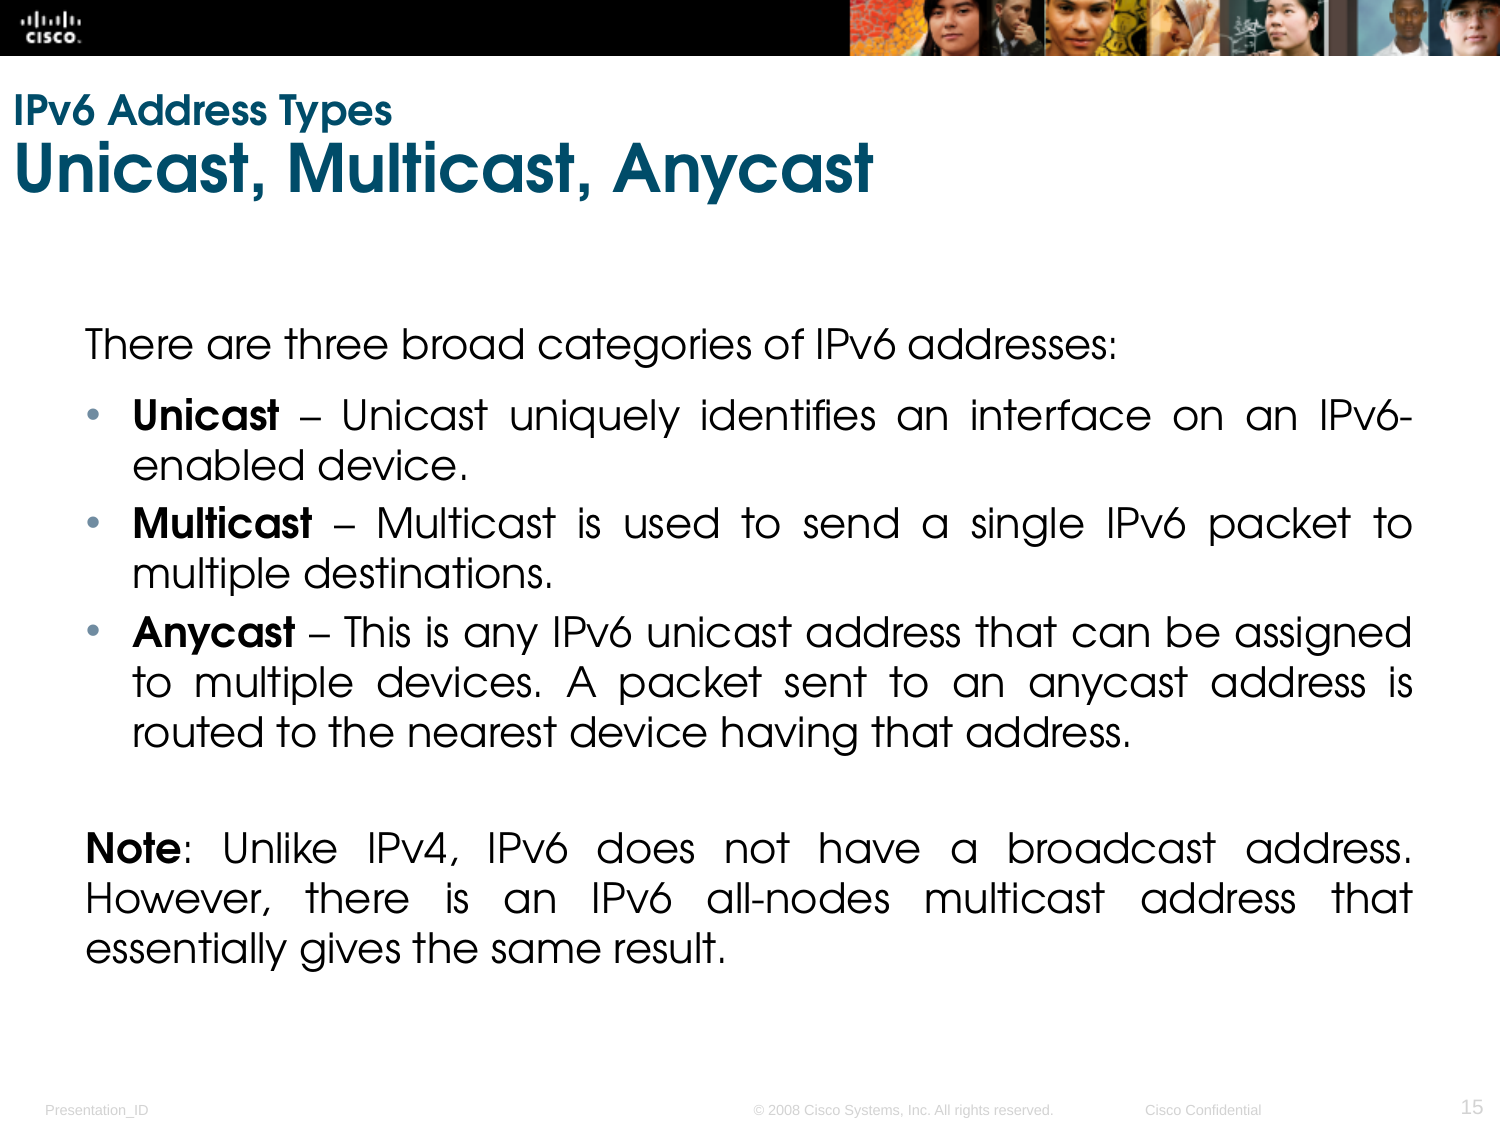

# IPv6 Address Types Unicast, Multicast, Anycast
There are three broad categories of IPv6 addresses:
Unicast – Unicast uniquely identifies an interface on an IPv6-enabled device.
Multicast – Multicast is used to send a single IPv6 packet to multiple destinations.
Anycast – This is any IPv6 unicast address that can be assigned to multiple devices. A packet sent to an anycast address is routed to the nearest device having that address.

Note: Unlike IPv4, IPv6 does not have a broadcast address. However, there is an IPv6 all-nodes multicast address that essentially gives the same result.